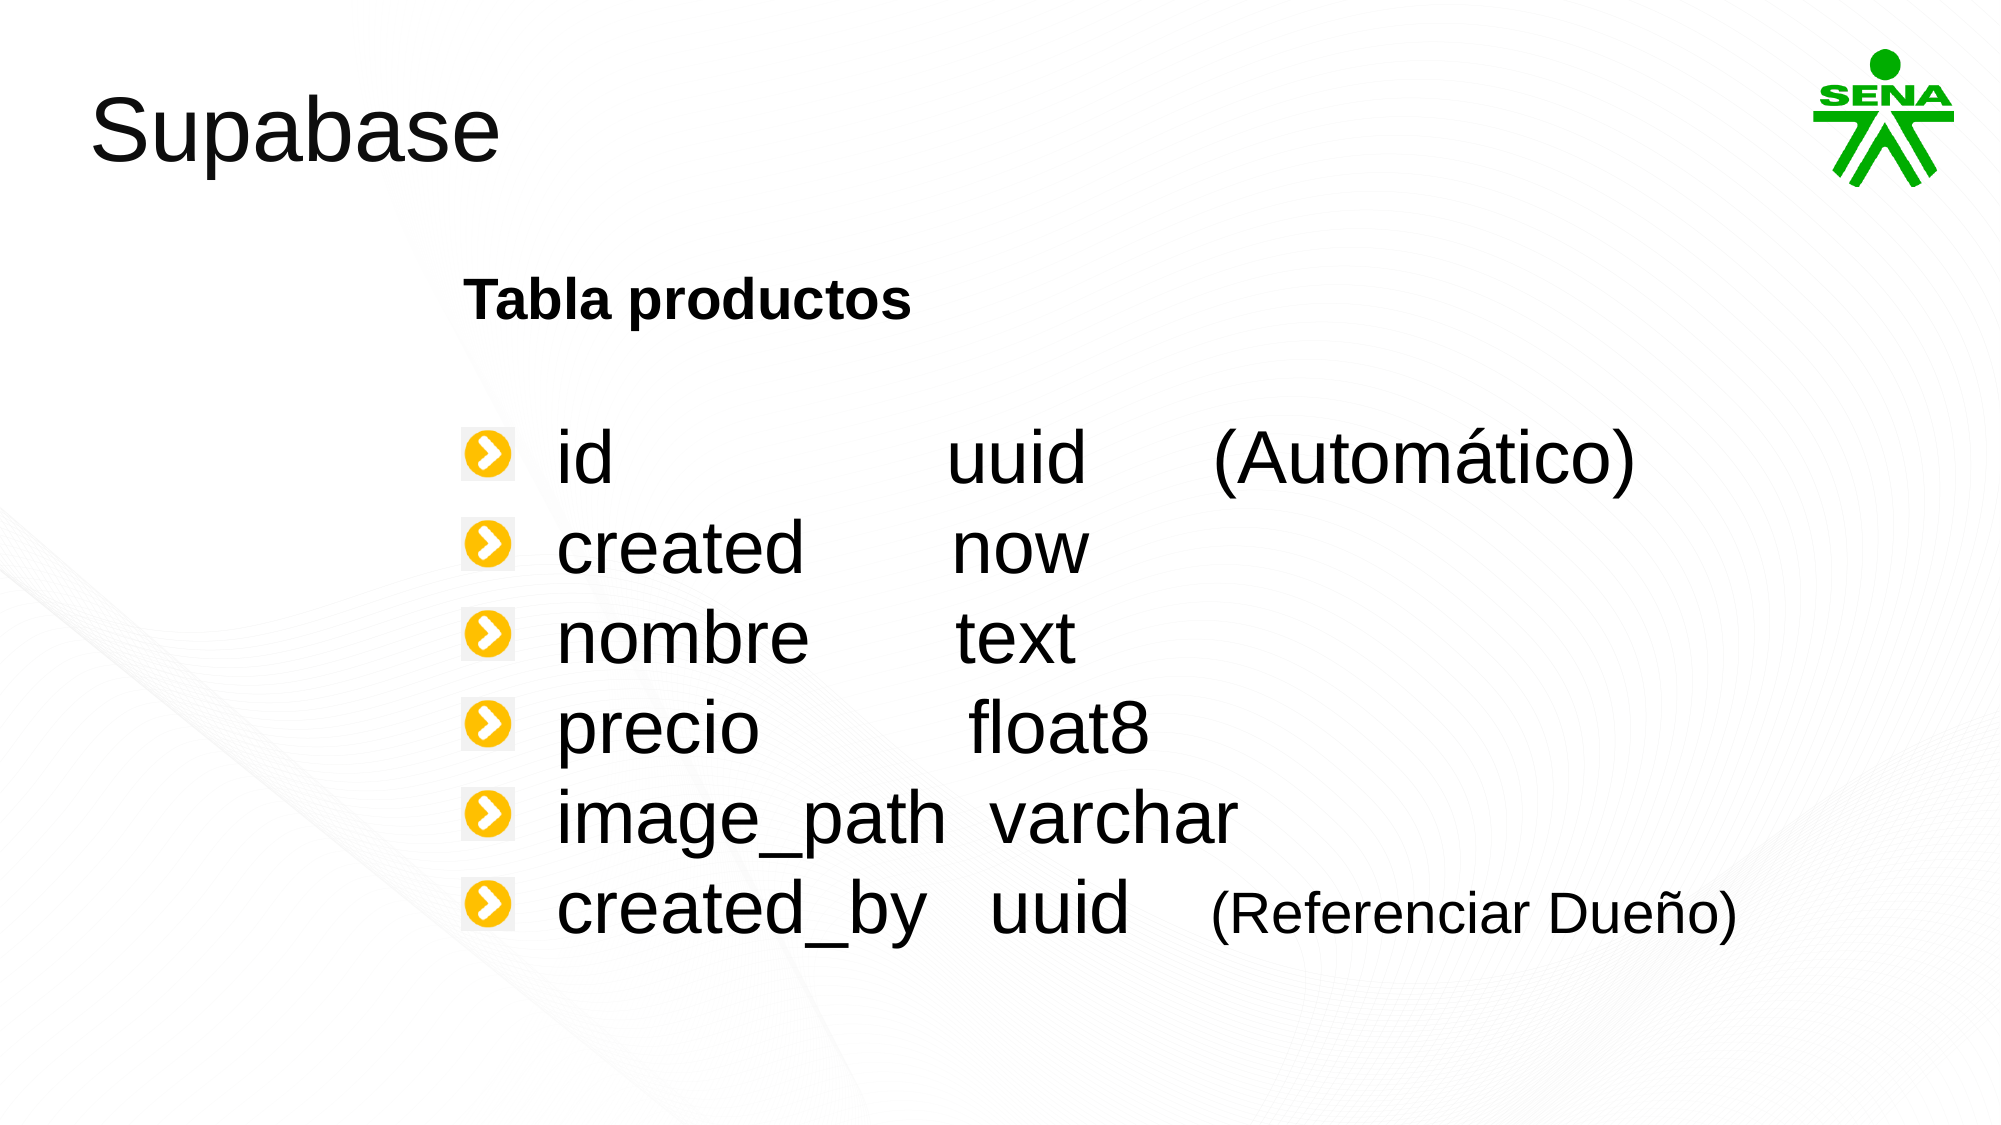

Supabase
Tabla productos
  id                uuid      (Automático)
  created       now
  nombre       text
  precio          float8
  image_path  varchar
  created_by   uuid    (Referenciar Dueño)